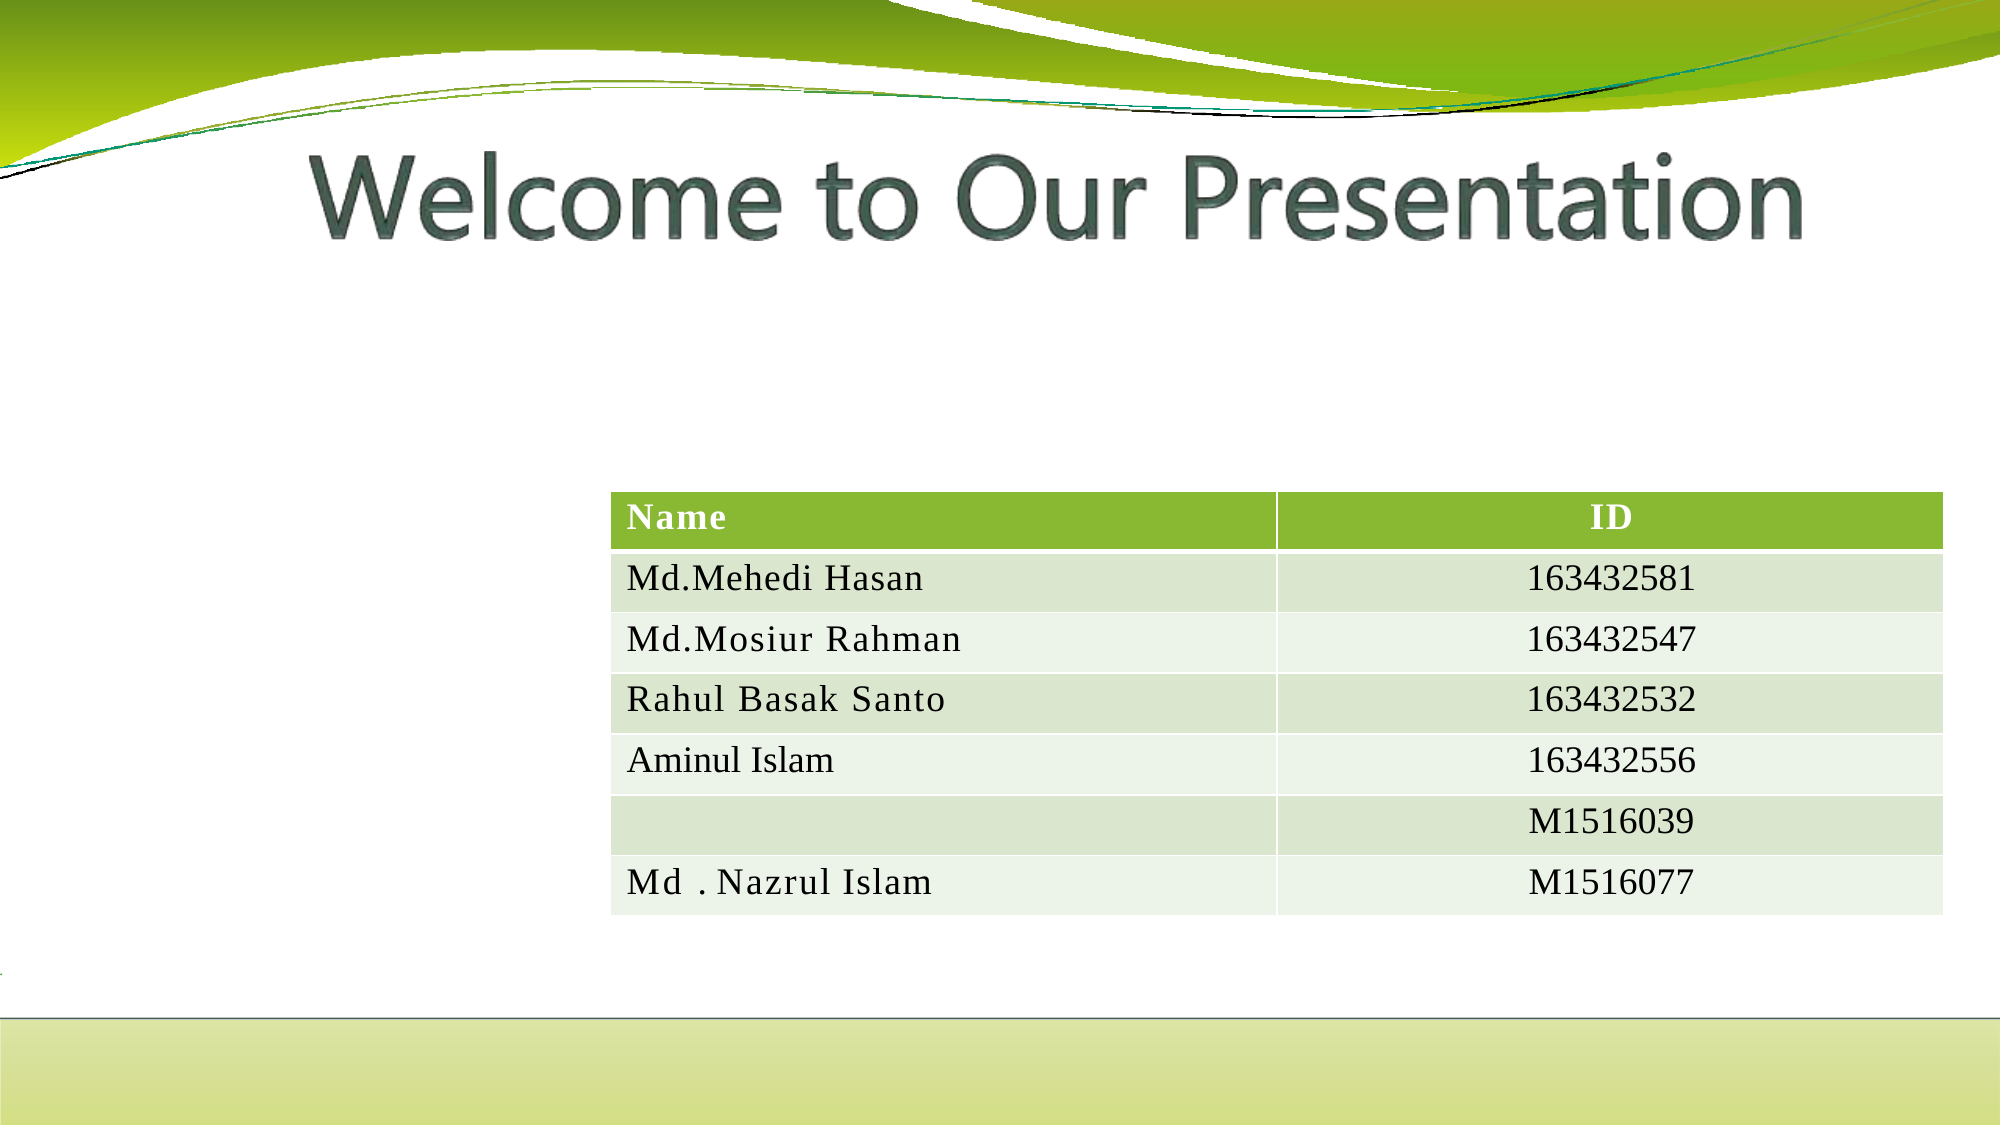

| Name | ID |
| --- | --- |
| Md.Mehedi Hasan | 163432581 |
| Md.Mosiur Rahman | 163432547 |
| Rahul Basak Santo | 163432532 |
| Aminul Islam | 163432556 |
|  | M1516039 |
| Md . Nazrul Islam | M1516077 |